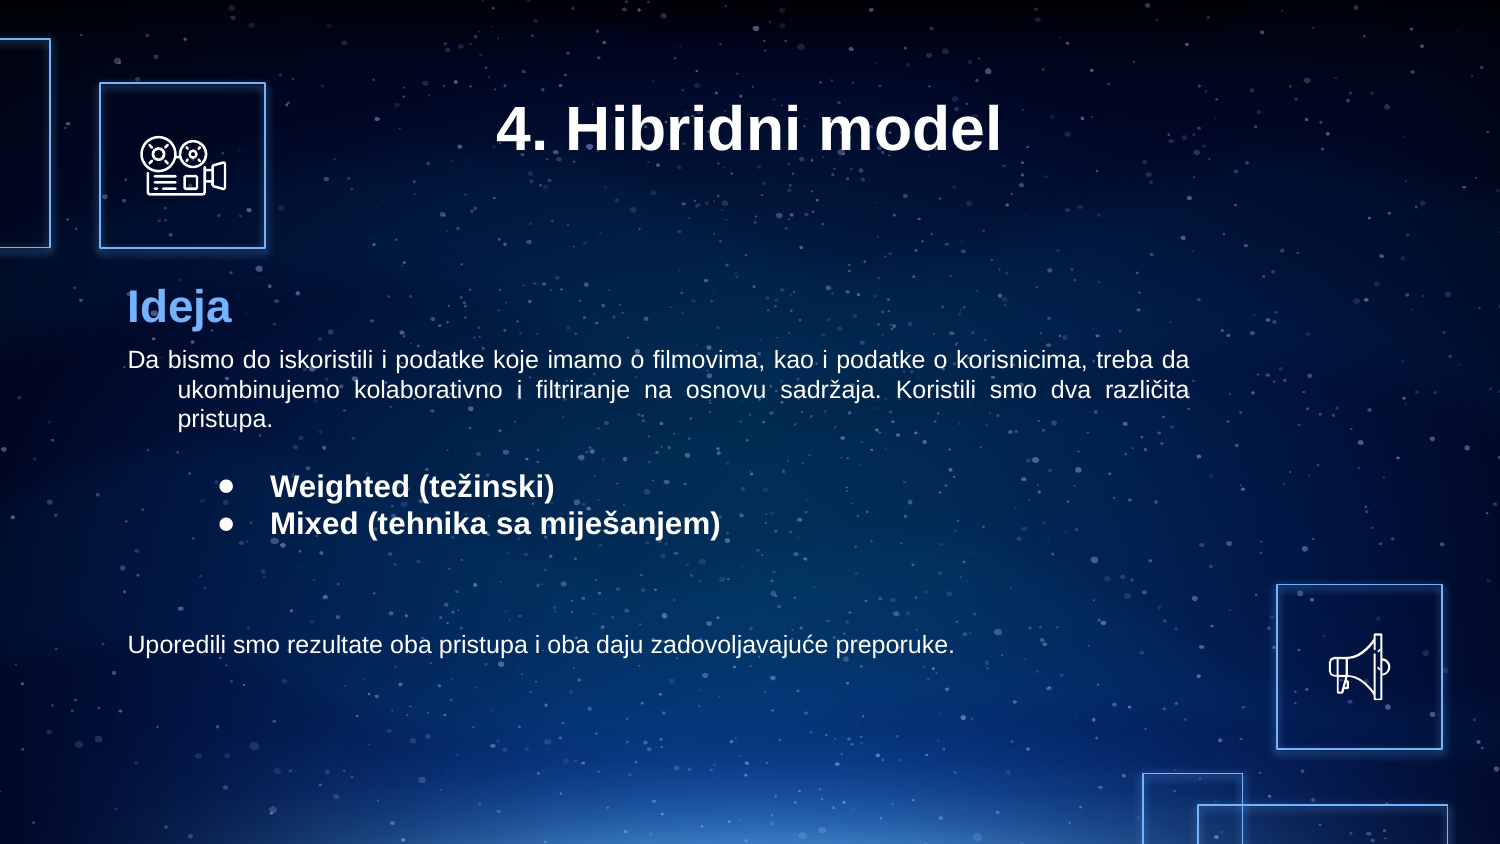

# 4. Hibridni model

Ideja
Da bismo do iskoristili i podatke koje imamo o filmovima, kao i podatke o korisnicima, treba da ukombinujemo kolaborativno i filtriranje na osnovu sadržaja. Koristili smo dva različita pristupa.

Weighted (težinski)
Mixed (tehnika sa miješanjem)

Uporedili smo rezultate oba pristupa i oba daju zadovoljavajuće preporuke.